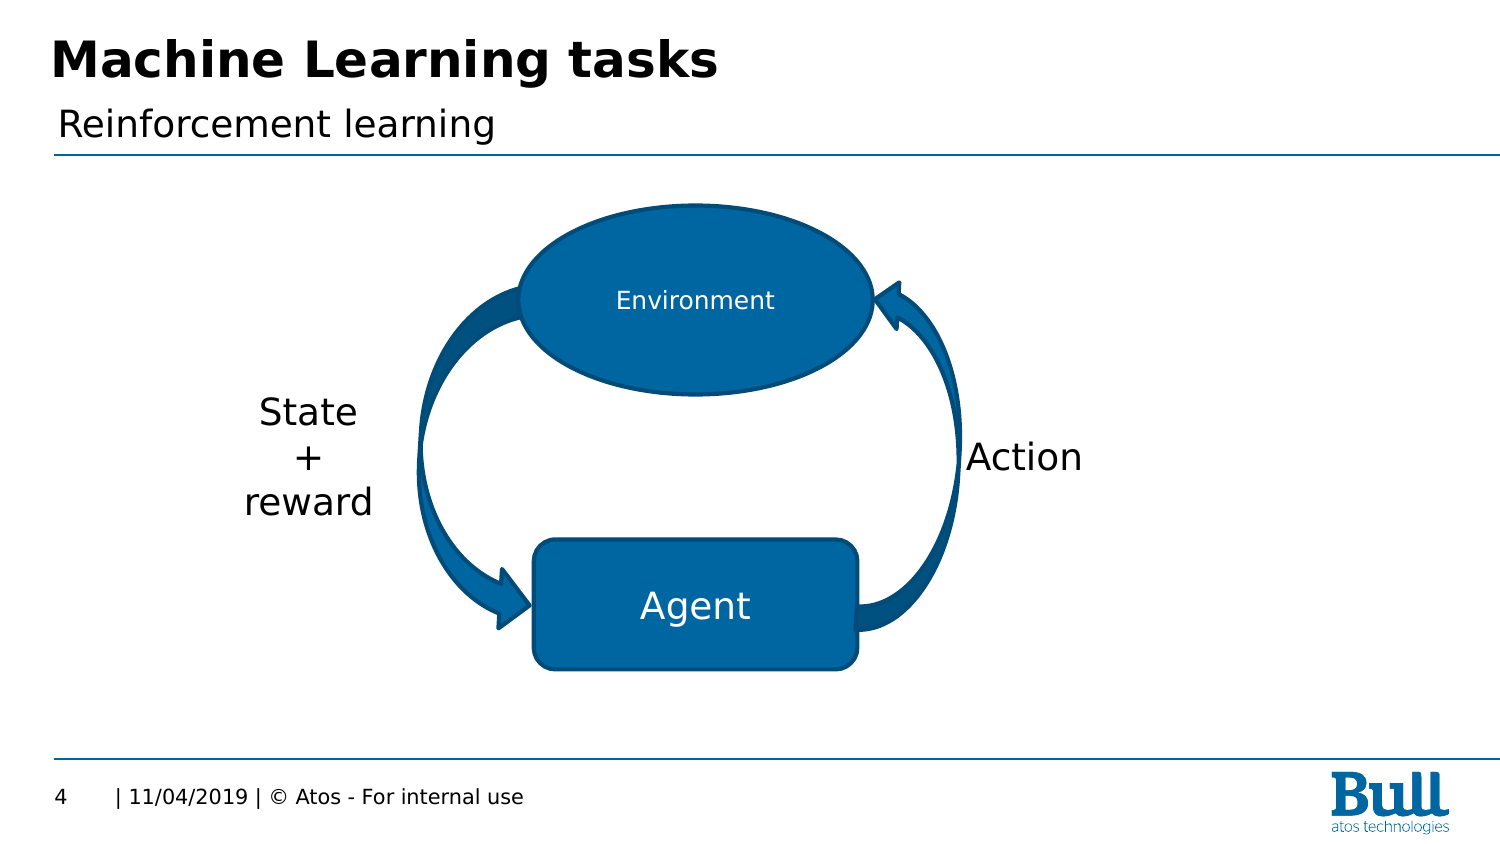

# Machine Learning tasks
Reinforcement learning
Environment

State
+
reward
Action
Agent
4